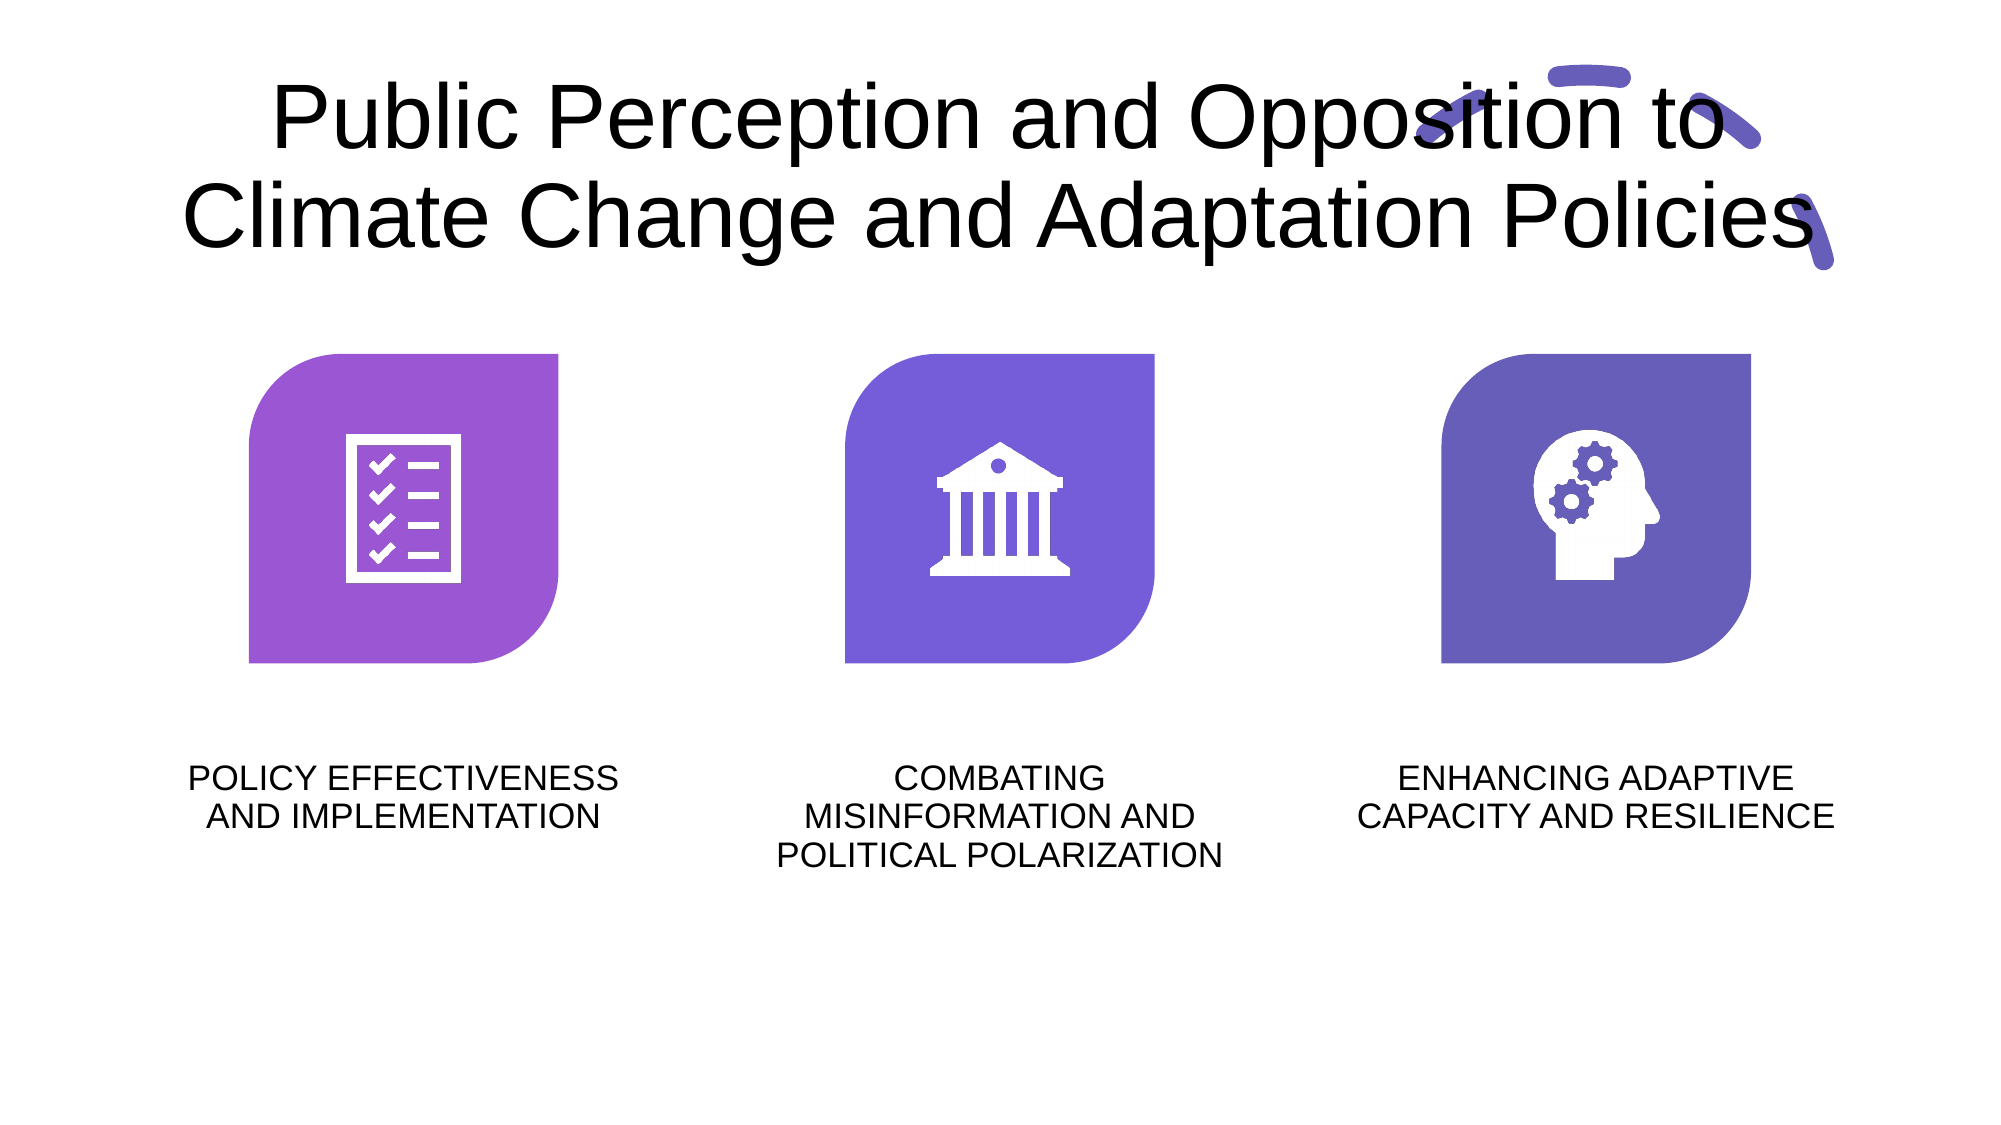

# Public Perception and Opposition to Climate Change and Adaptation Policies

Policy Effectiveness and Implementation
Combating Misinformation and Political Polarization
Enhancing Adaptive Capacity and Resilience